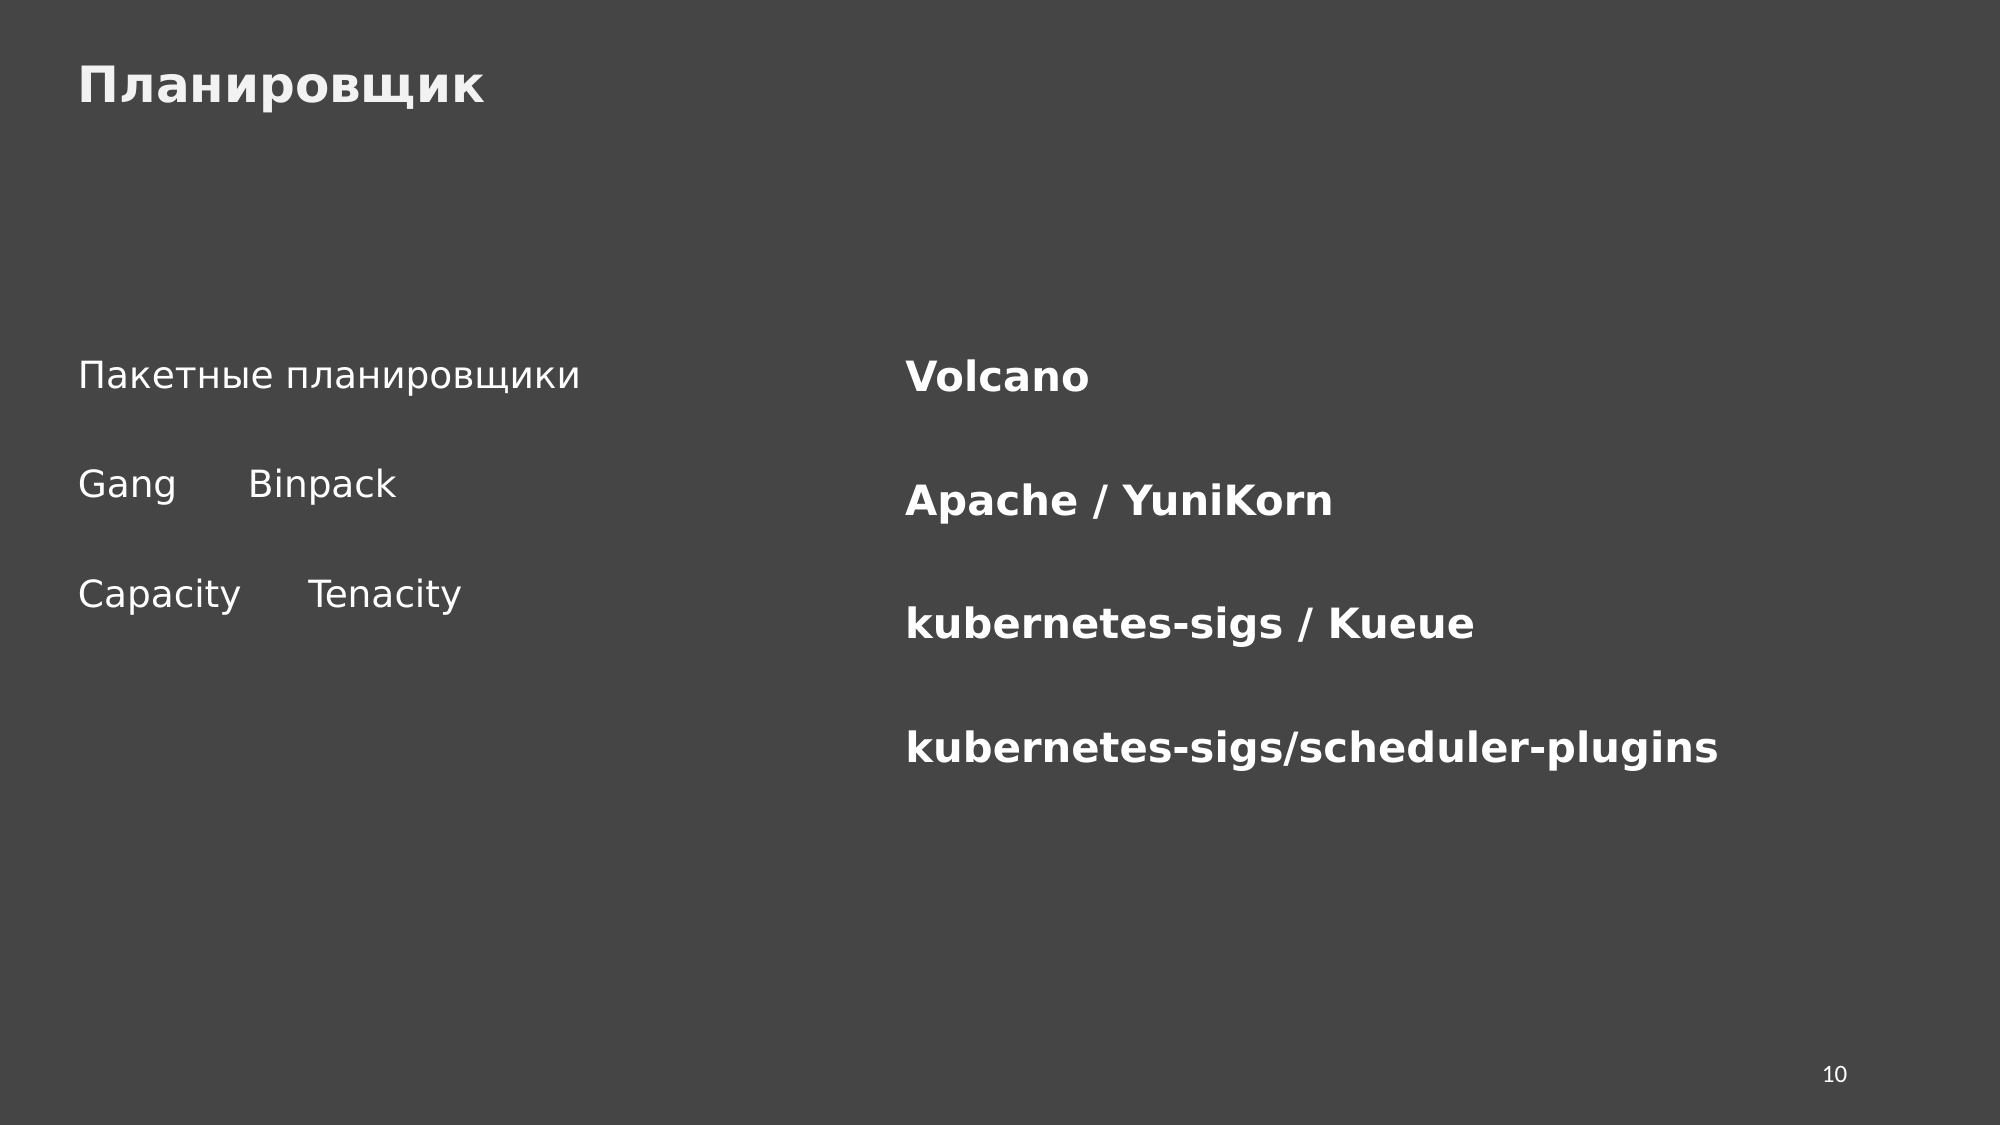

Планировщик
Volcano
Пакетные планировщики
Gang
Binpack
Apache / YuniKorn
Tenacity
Capacity
kubernetes-sigs / Kueue
kubernetes-sigs/scheduler-plugins
10